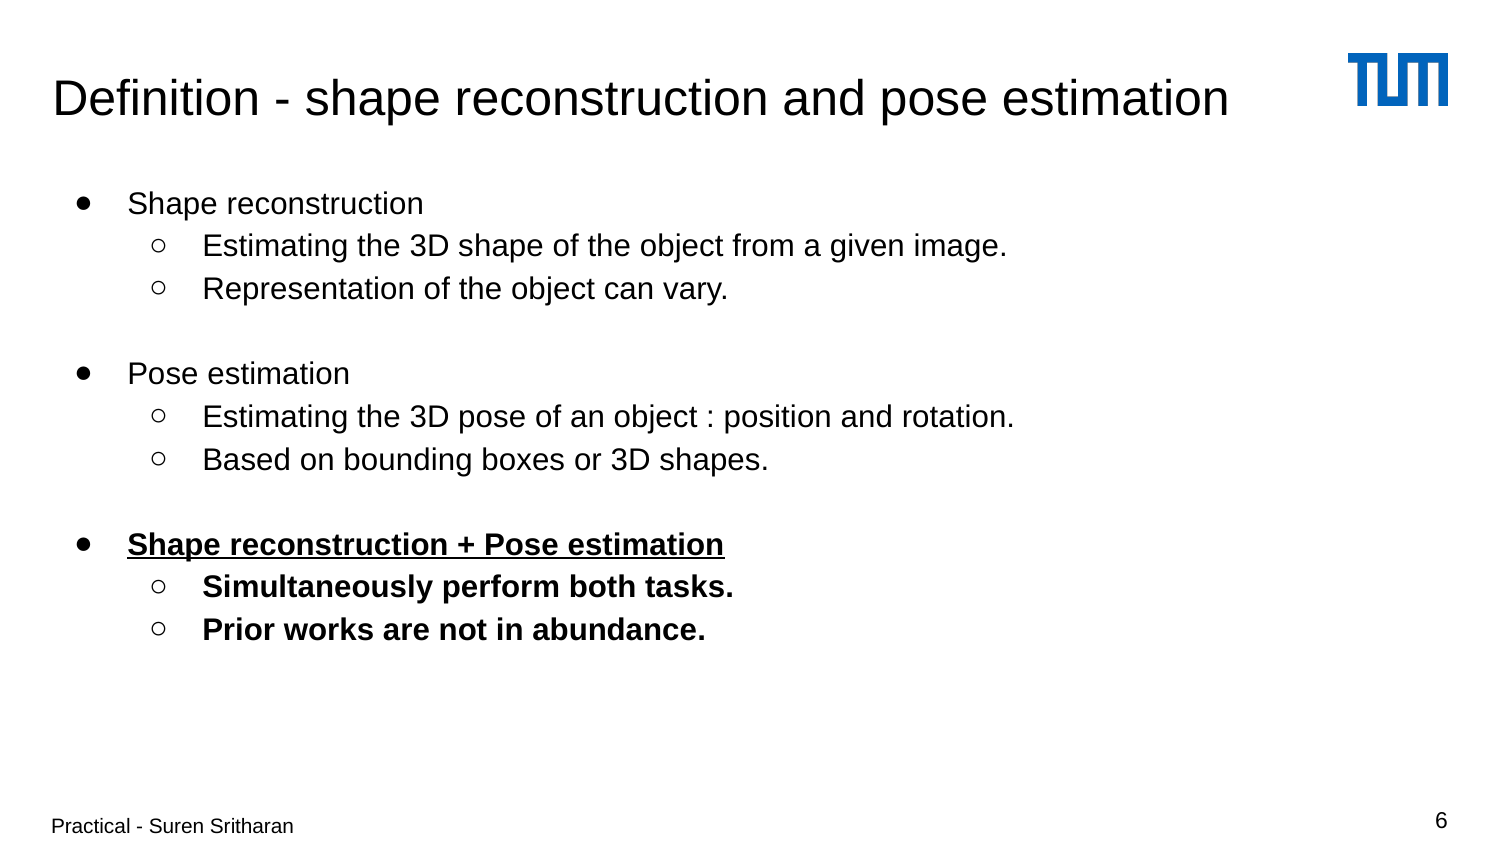

# Definition - shape reconstruction and pose estimation
Shape reconstruction
Estimating the 3D shape of the object from a given image.
Representation of the object can vary.

Pose estimation
Estimating the 3D pose of an object : position and rotation.
Based on bounding boxes or 3D shapes.

Shape reconstruction + Pose estimation
Simultaneously perform both tasks.
Prior works are not in abundance.
Practical - Suren Sritharan
6